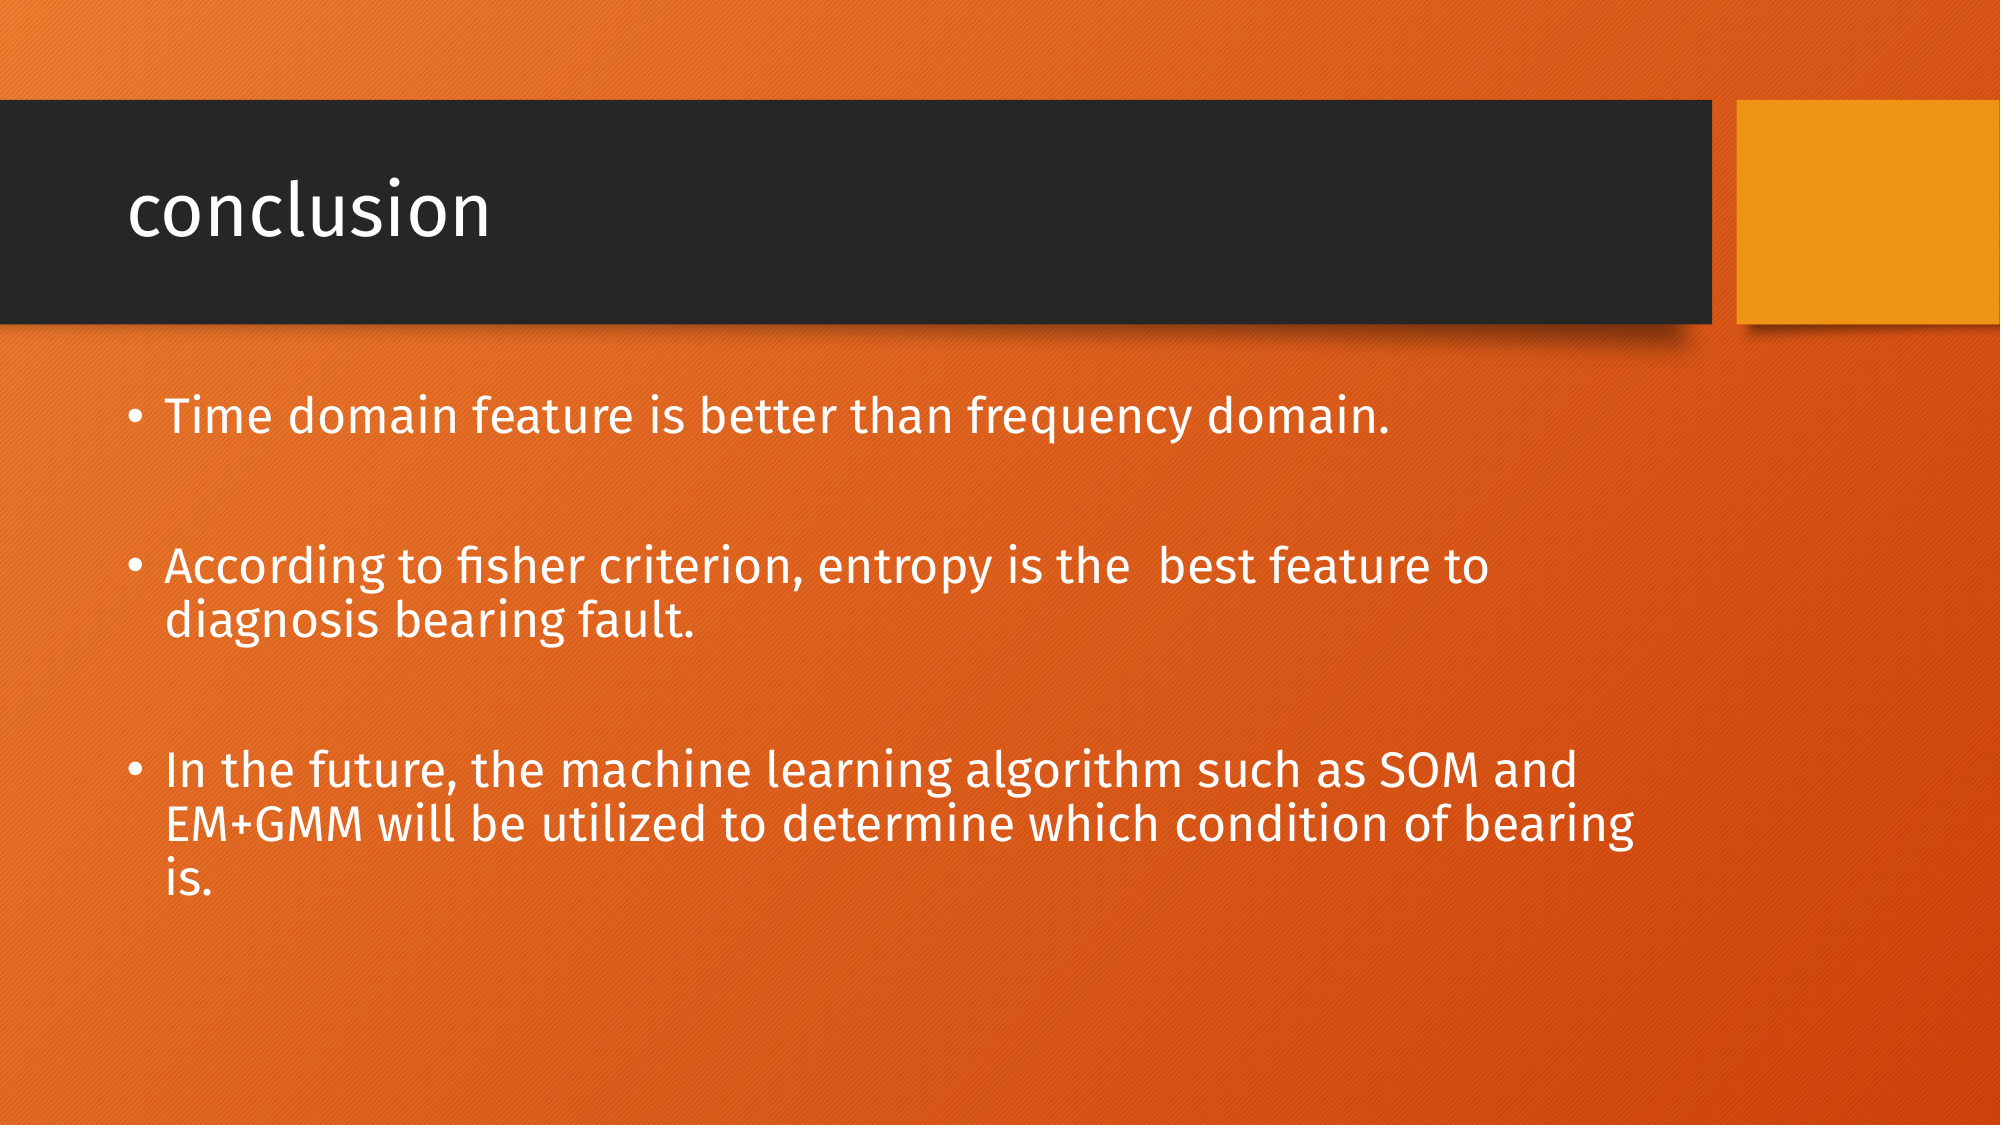

# conclusion
Time domain feature is better than frequency domain.

According to fisher criterion, entropy is the  best feature to diagnosis bearing fault.

In the future, the machine learning algorithm such as SOM and EM+GMM will be utilized to determine which condition of bearing is.